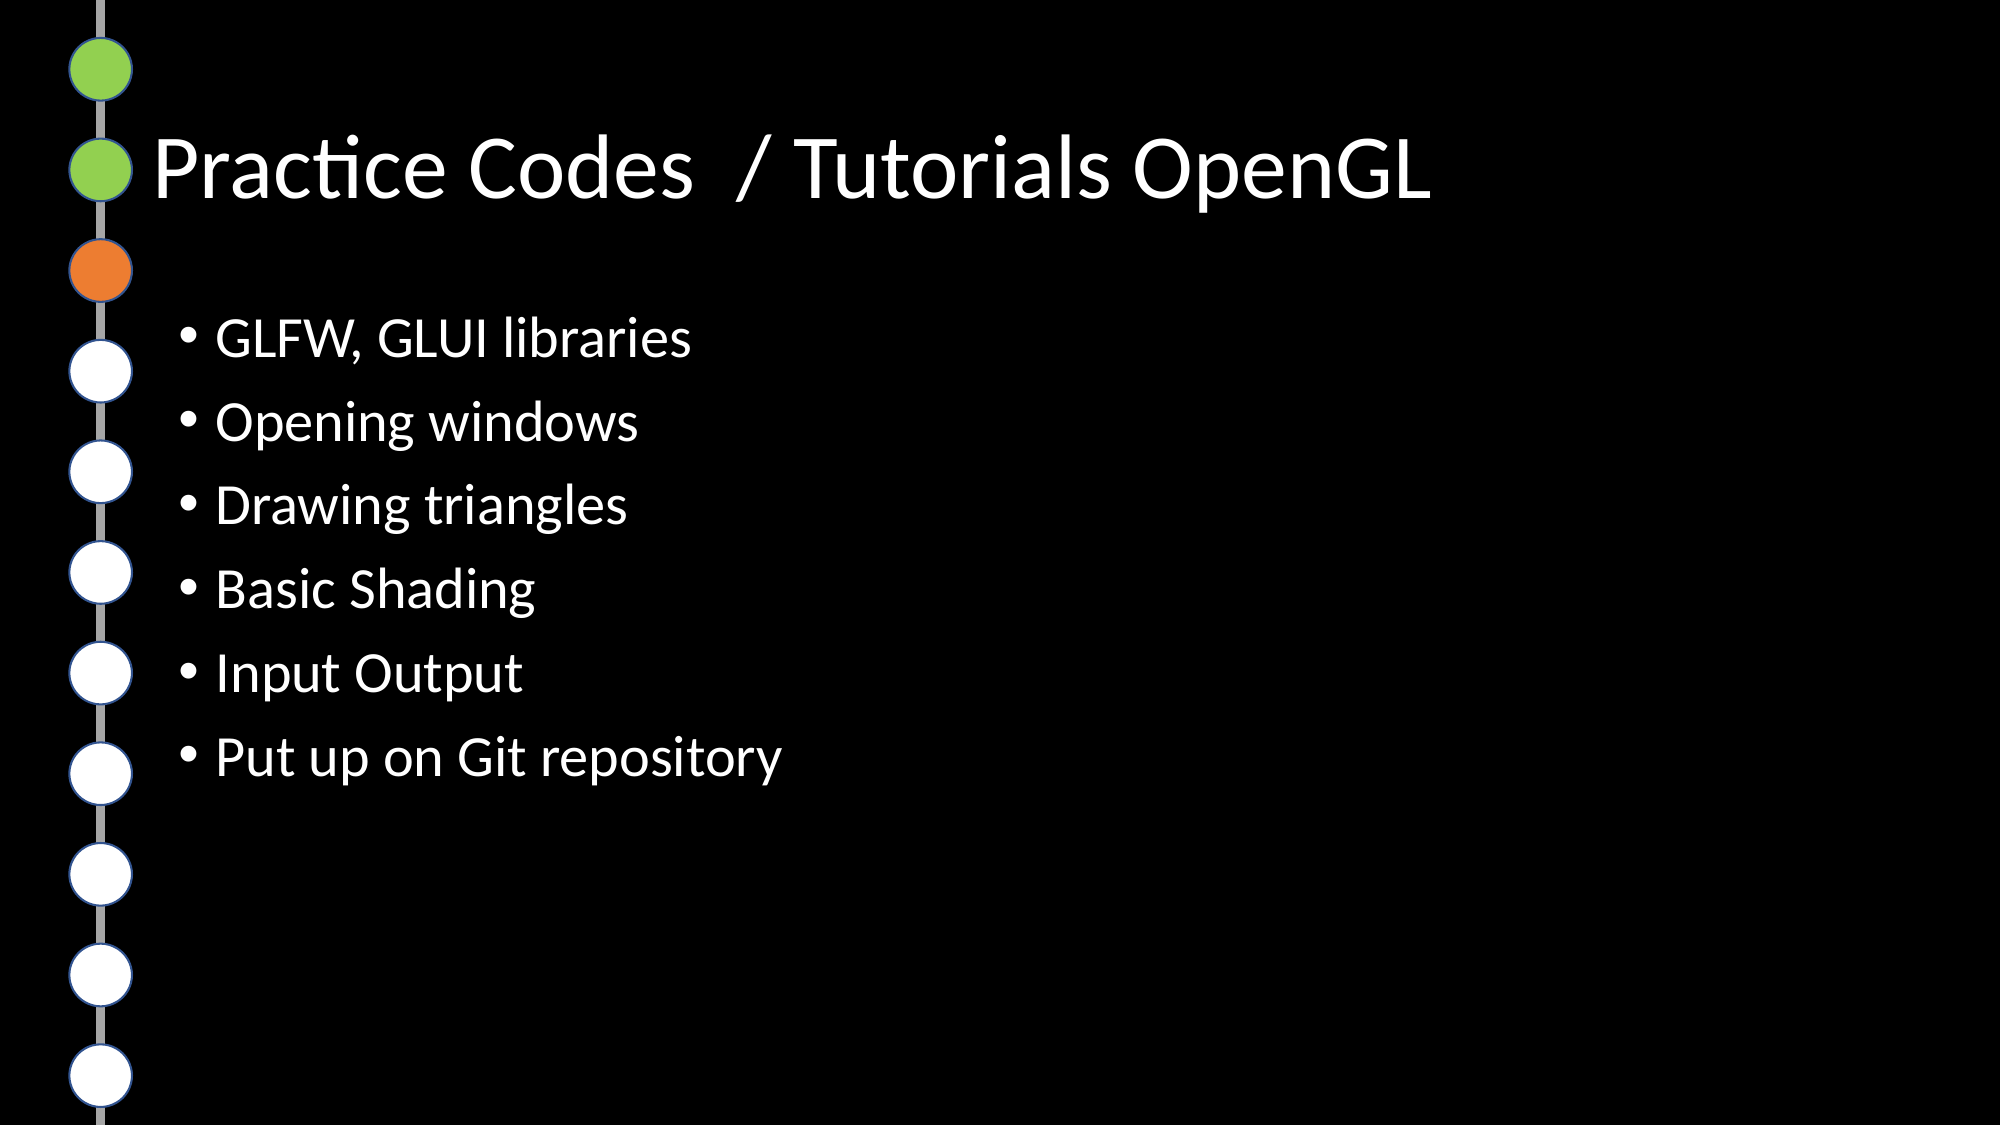

# Practice Codes  / Tutorials OpenGL

GLFW, GLUI libraries
Opening windows
Drawing triangles
Basic Shading
Input Output
Put up on Git repository